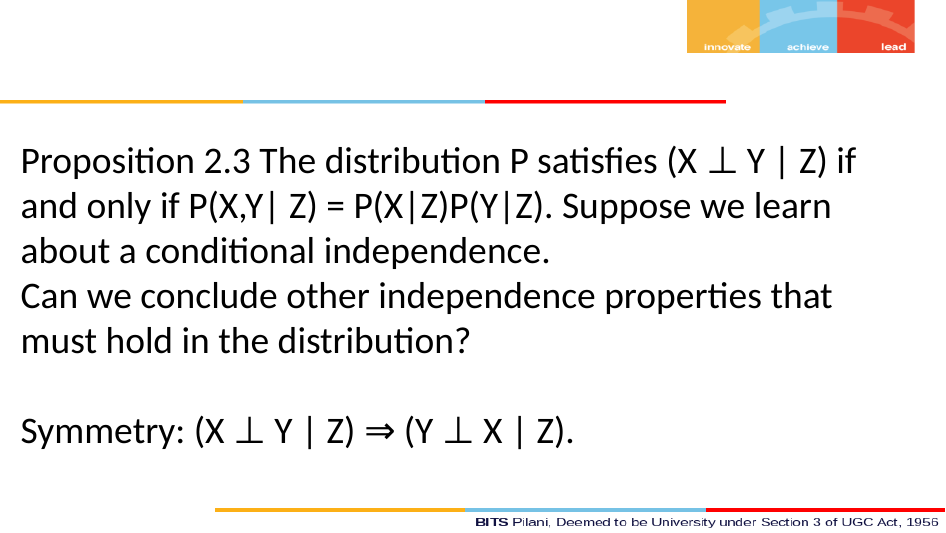

Proposition 2.3 The distribution P satisfies (X ⊥ Y | Z) if and only if P(X,Y| Z) = P(X|Z)P(Y|Z). Suppose we learn about a conditional independence.
Can we conclude other independence properties that must hold in the distribution?

Symmetry: (X ⊥ Y | Z) ⇒ (Y ⊥ X | Z).